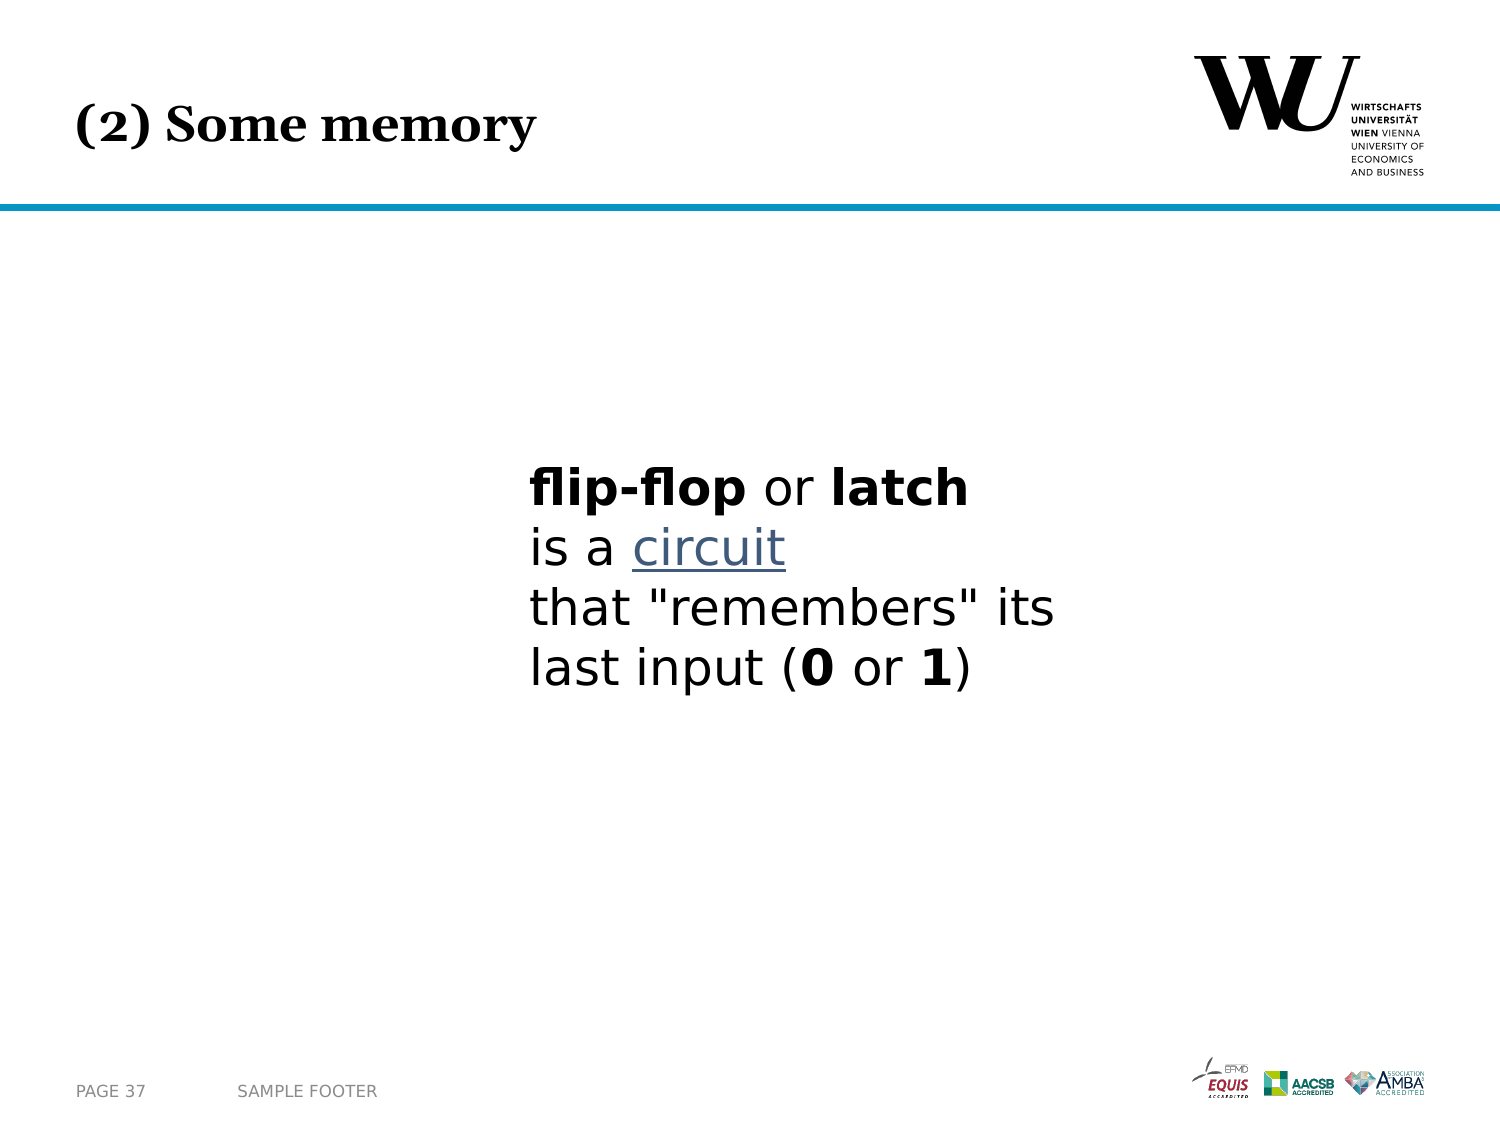

# (2) Some memory
flip-flop or latch
is a circuit
that "remembers" its last input (0 or 1)
Page 37
Sample Footer